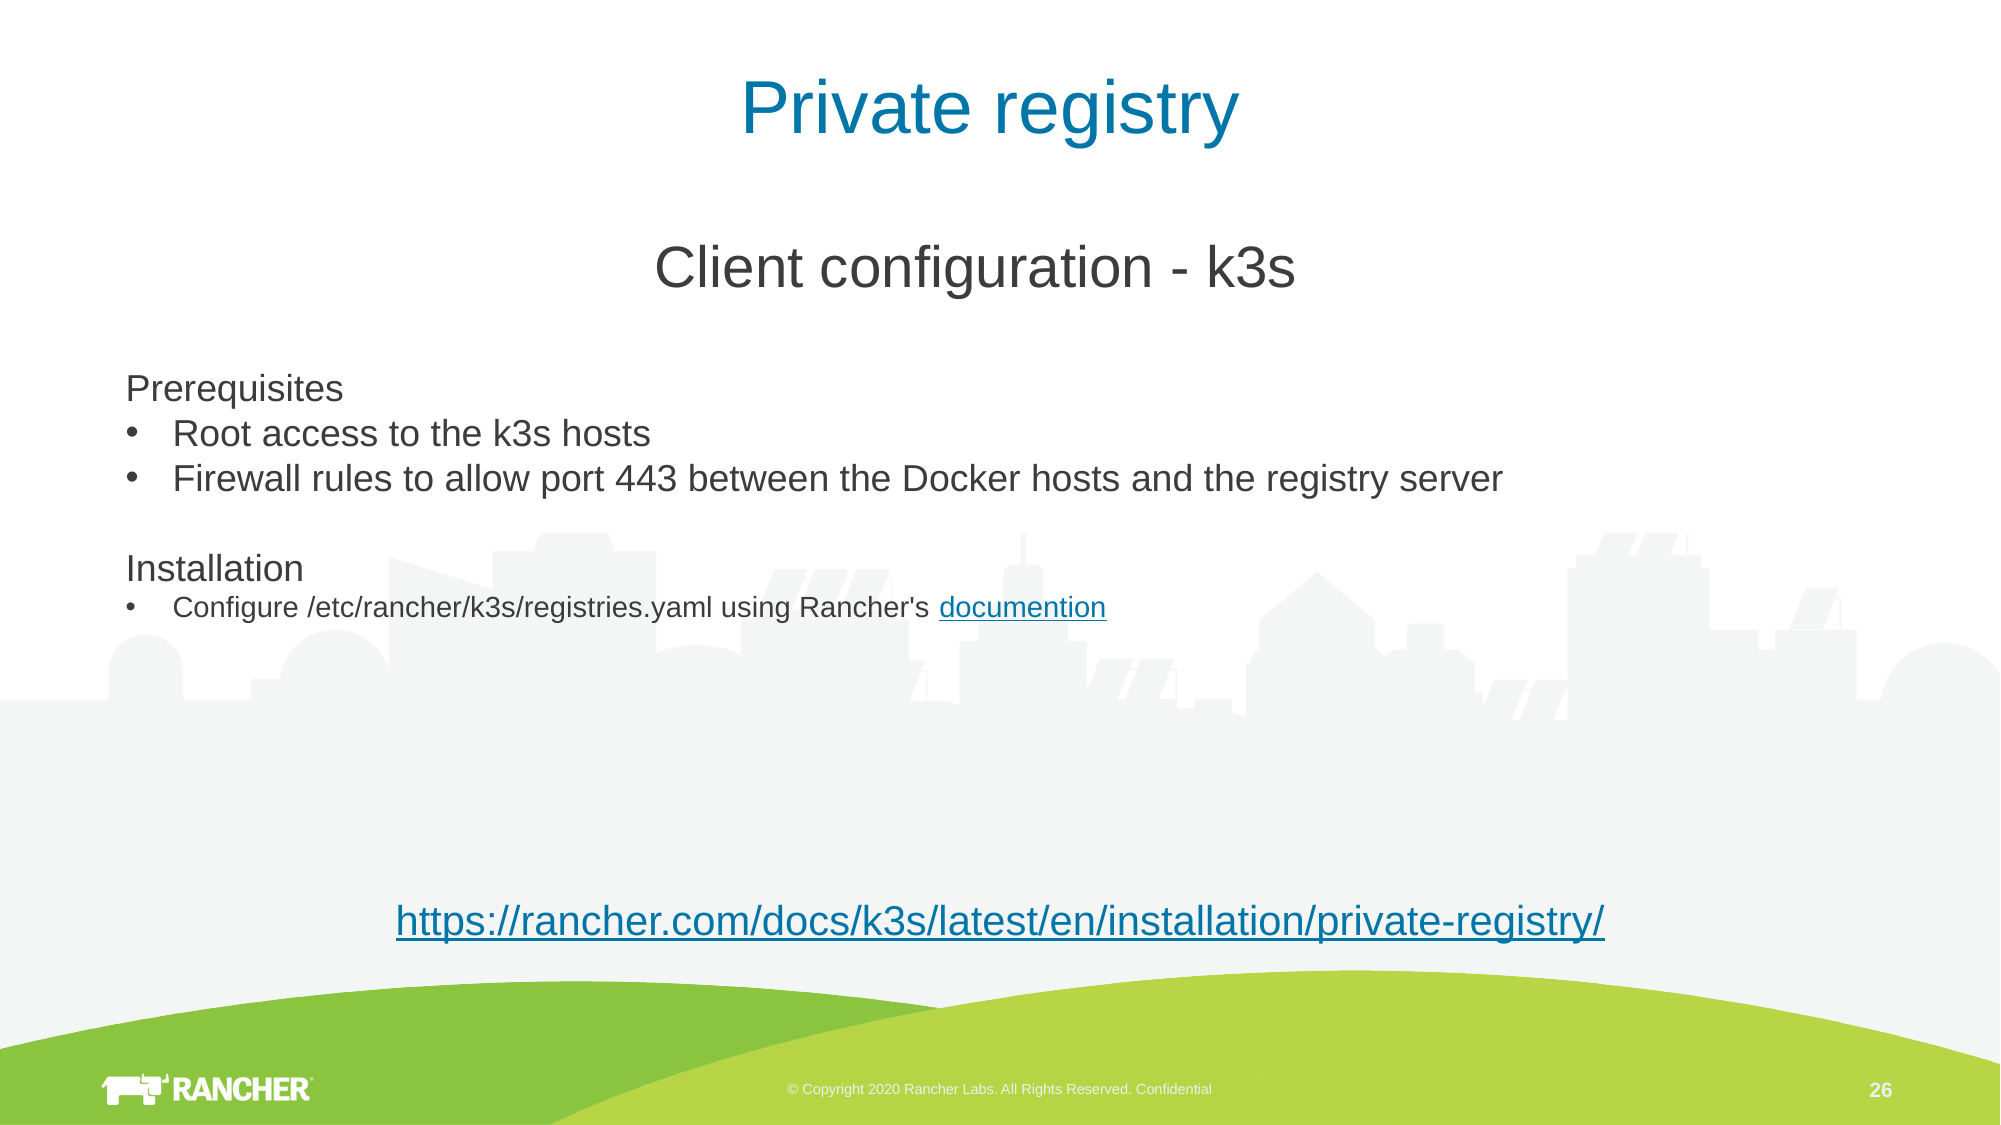

# Private registry
Client configuration - k3s
https://rancher.com/docs/k3s/latest/en/installation/private-registry/
Prerequisites
Root access to the k3s hosts
Firewall rules to allow port 443 between the Docker hosts and the registry server

Installation
Configure /etc/rancher/k3s/registries.yaml using Rancher's documention